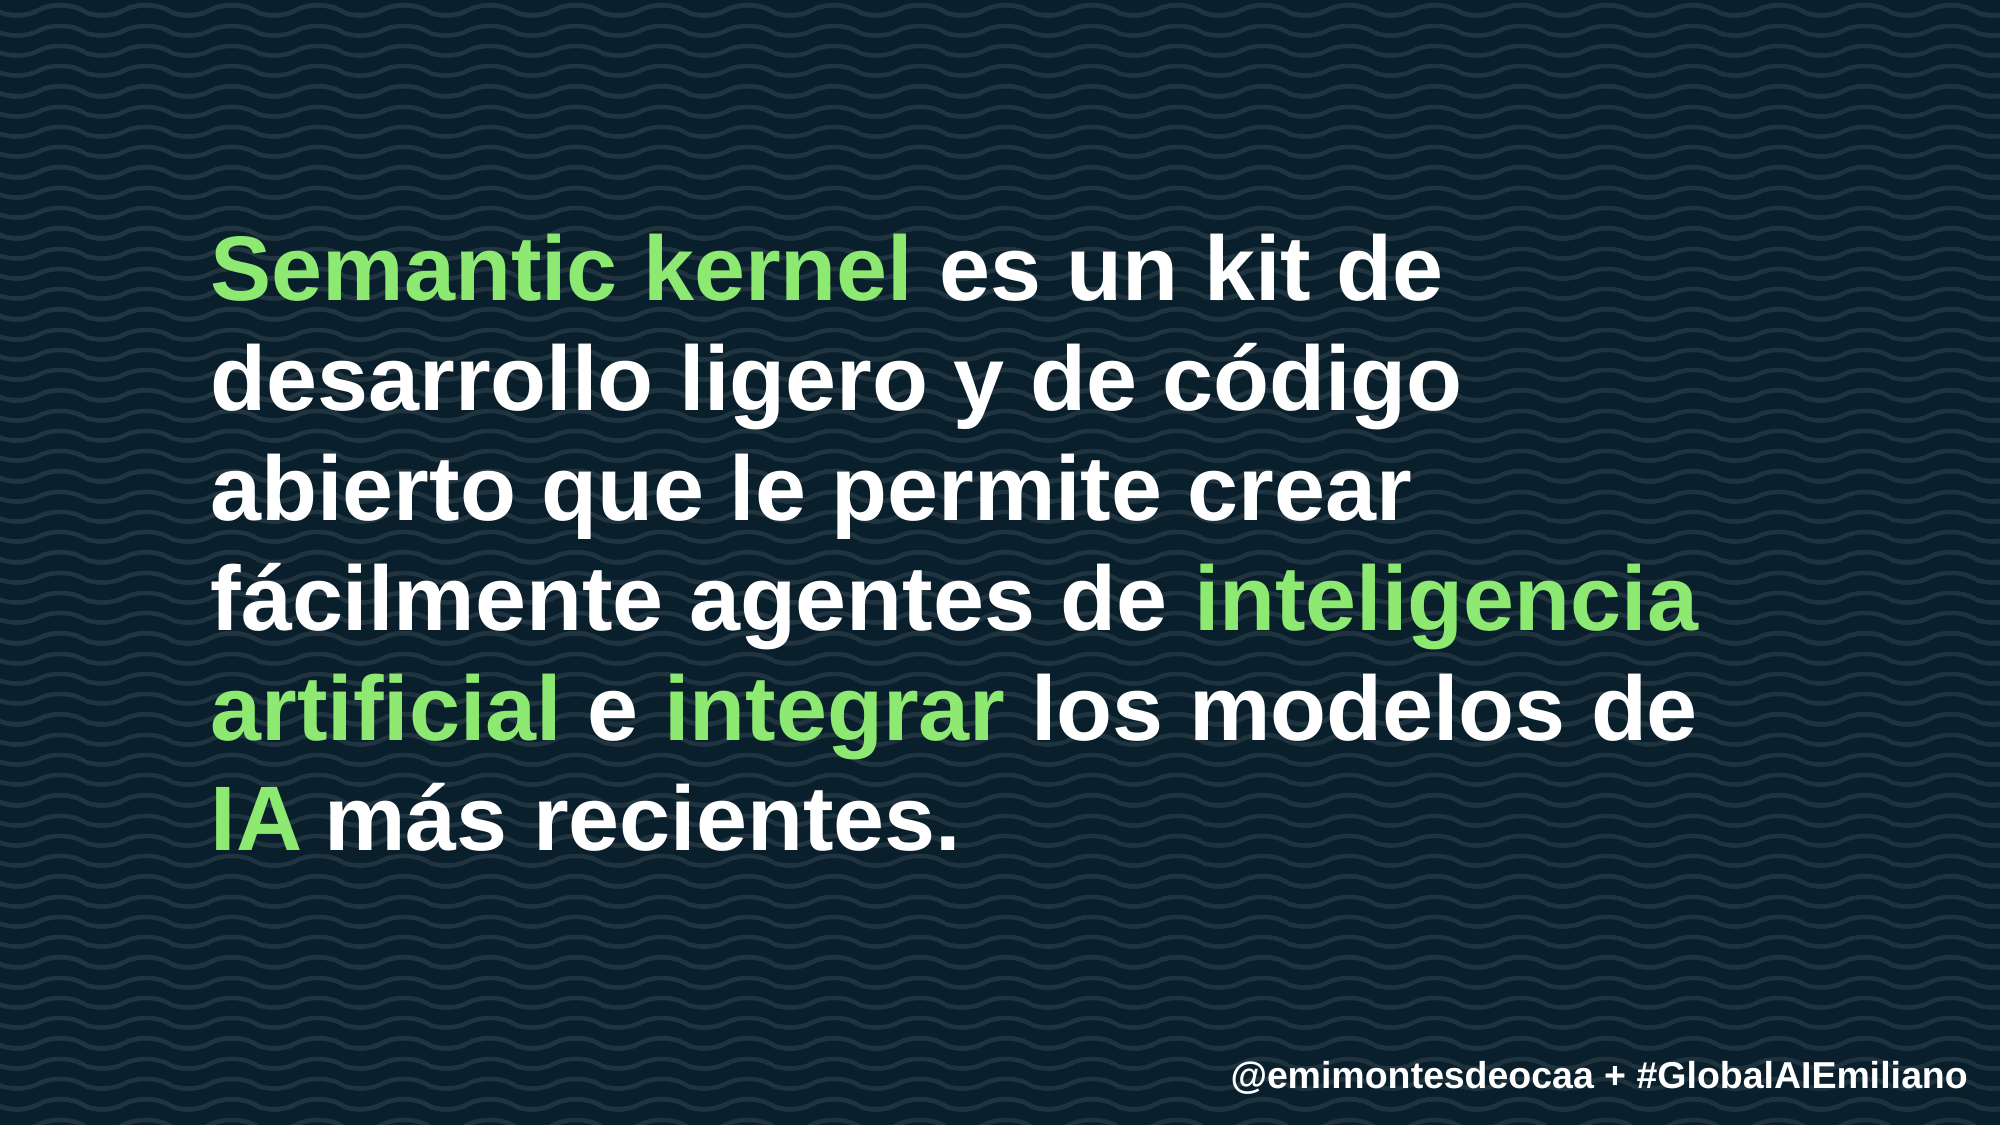

Semantic kernel es un kit de desarrollo ligero y de código abierto que le permite crear fácilmente agentes de inteligencia artificial e integrar los modelos de IA más recientes.
@emimontesdeocaa + #GlobalAIEmiliano